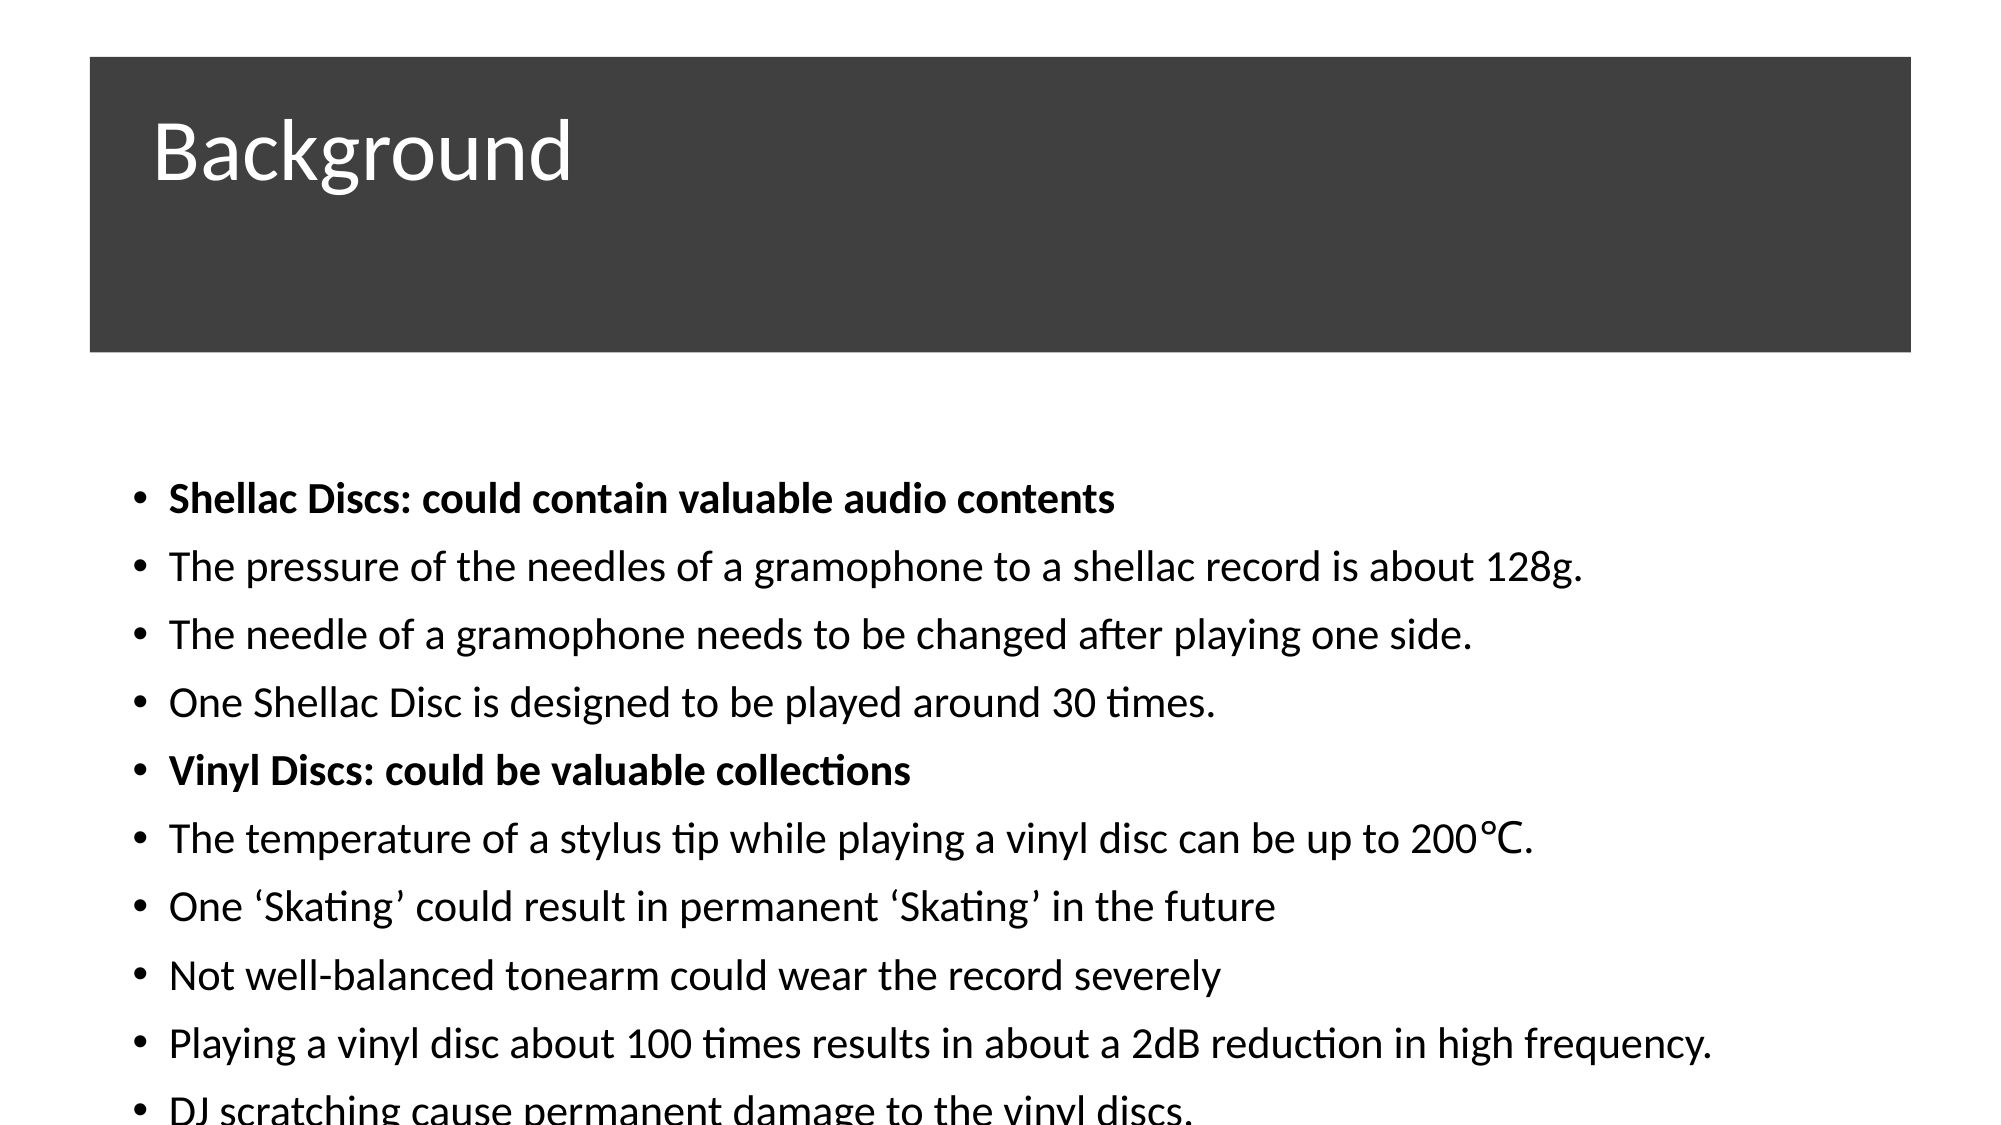

# Background
Shellac Discs: could contain valuable audio contents
The pressure of the needles of a gramophone to a shellac record is about 128g.
The needle of a gramophone needs to be changed after playing one side.
One Shellac Disc is designed to be played around 30 times.
Vinyl Discs: could be valuable collections
The temperature of a stylus tip while playing a vinyl disc can be up to 200℃.
One ‘Skating’ could result in permanent ‘Skating’ in the future
Not well-balanced tonearm could wear the record severely
Playing a vinyl disc about 100 times results in about a 2dB reduction in high frequency.
DJ scratching cause permanent damage to the vinyl discs.